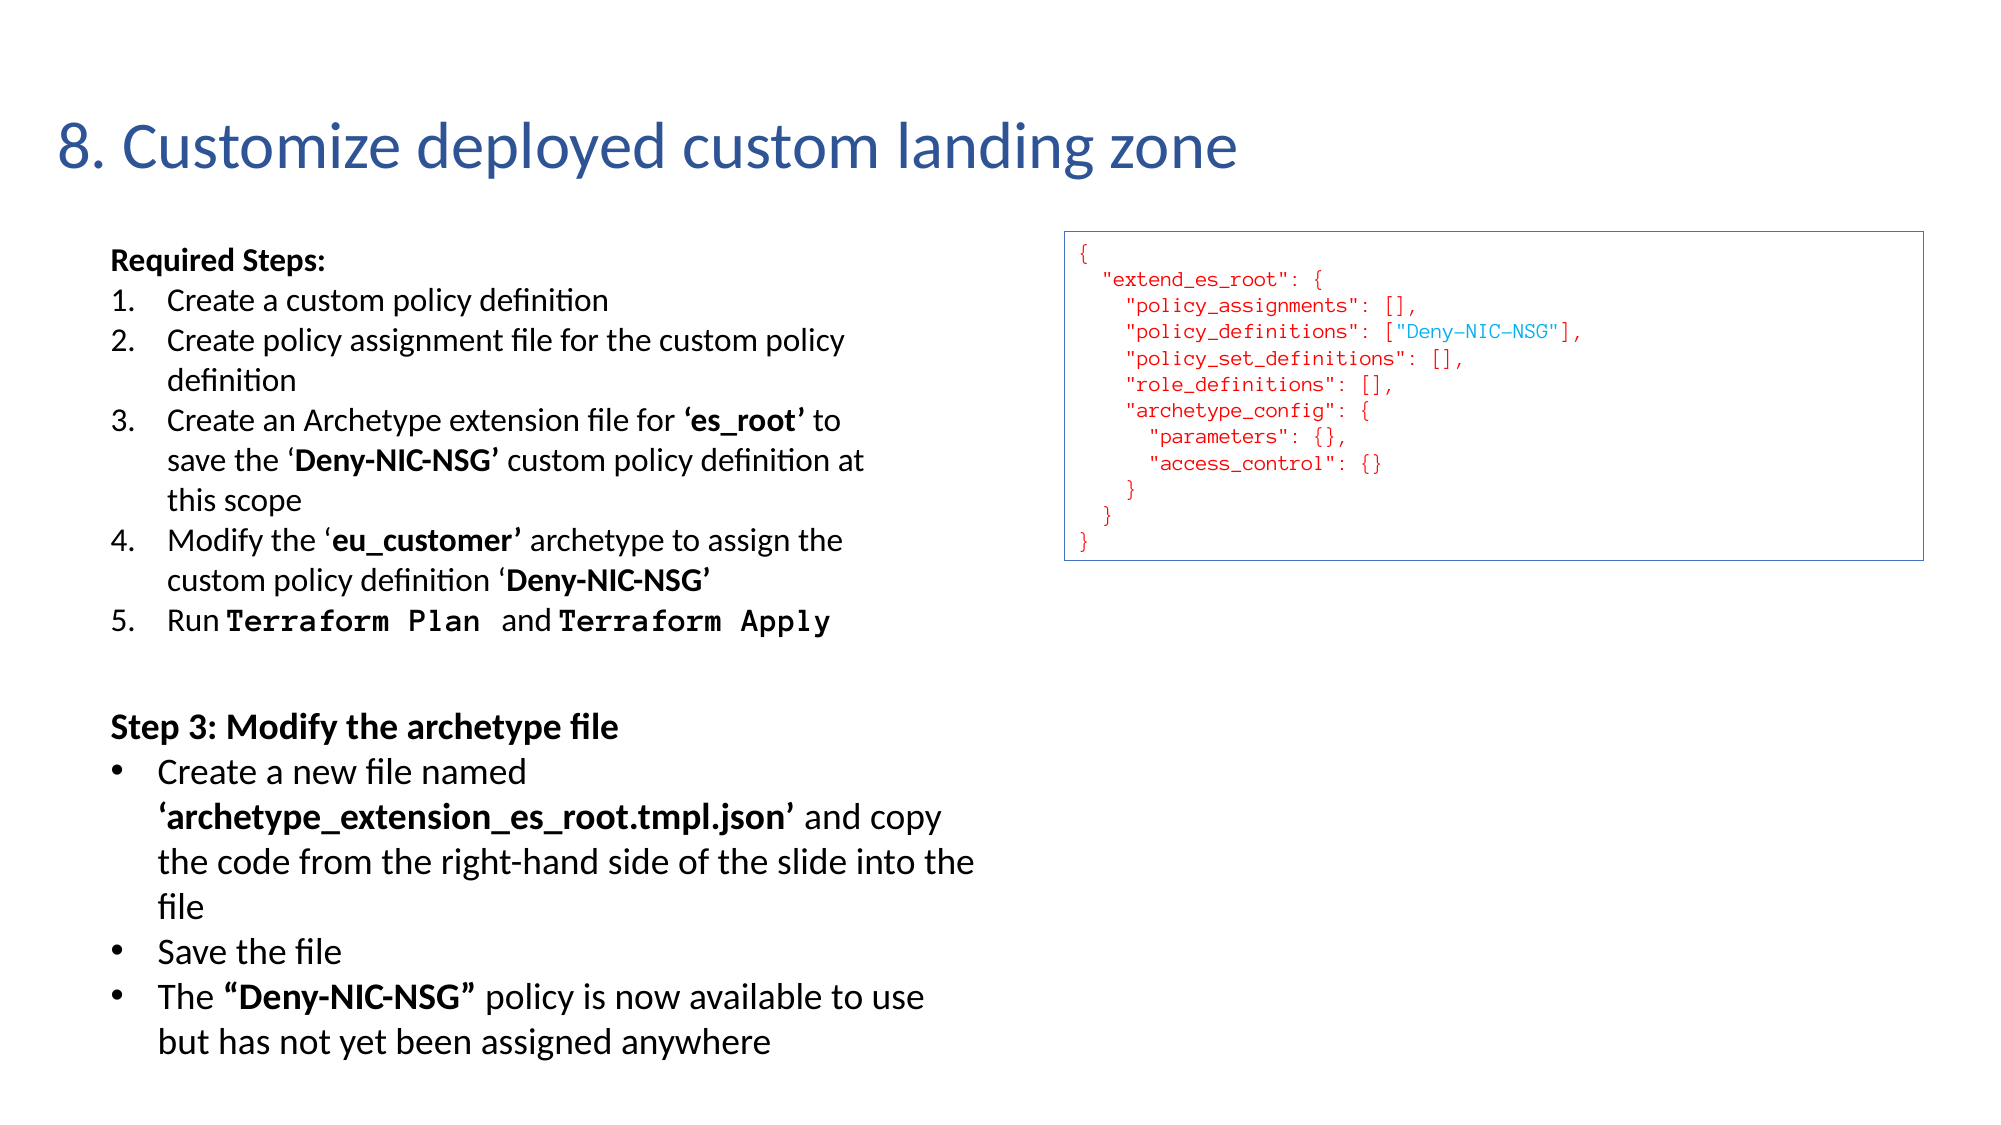

8. Customize deployed custom landing zone
Required Steps:
Create a custom policy definition
Create policy assignment file for the custom policy definition
Create an Archetype extension file for ‘es_root’ to save the ‘Deny-NIC-NSG’ custom policy definition at this scope
Modify the ‘eu_customer’ archetype to assign the custom policy definition ‘Deny-NIC-NSG’
Run Terraform Plan and Terraform Apply
{
  "extend_es_root": {
    "policy_assignments": [],
    "policy_definitions": ["Deny-NIC-NSG"],
    "policy_set_definitions": [],
    "role_definitions": [],
    "archetype_config": {
      "parameters": {},
      "access_control": {}
    }
  }
}
Step 3: Modify the archetype file
Create a new file named ‘archetype_extension_es_root.tmpl.json’ and copy the code from the right-hand side of the slide into the file
Save the file
The “Deny-NIC-NSG” policy is now available to use but has not yet been assigned anywhere